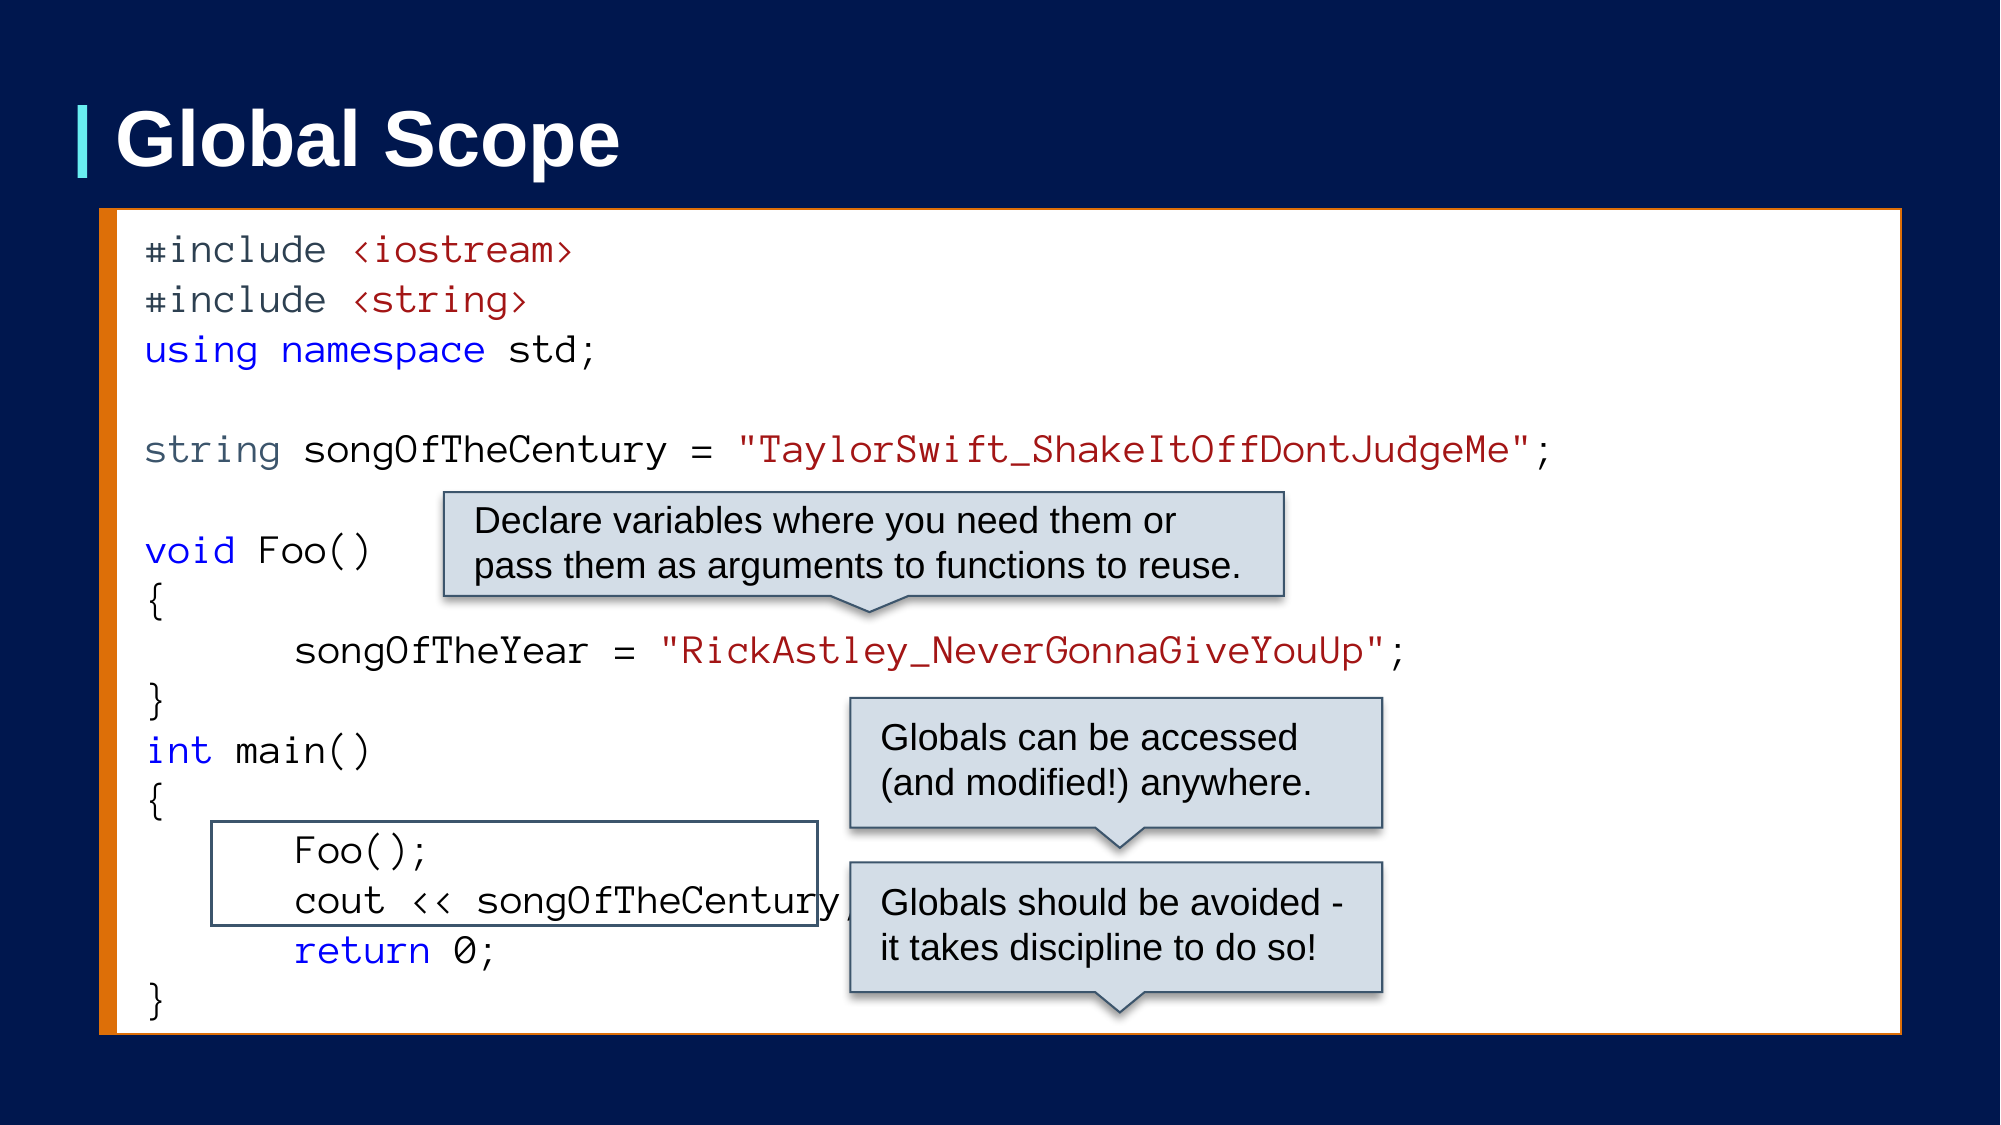

# Global Scope

#include <iostream>
#include <string>
using namespace std;

string songOfTheCentury = "TaylorSwift_ShakeItOffDontJudgeMe";

void Foo()
{
	songOfTheYear = "RickAstley_NeverGonnaGiveYouUp";
}
int main()
{
	Foo();
	cout << songOfTheCentury;
	return 0;
}
Declare variables where you need them or pass them as arguments to functions to reuse.
Globals can be accessed (and modified!) anywhere.

Globals should be avoided - it takes discipline to do so!